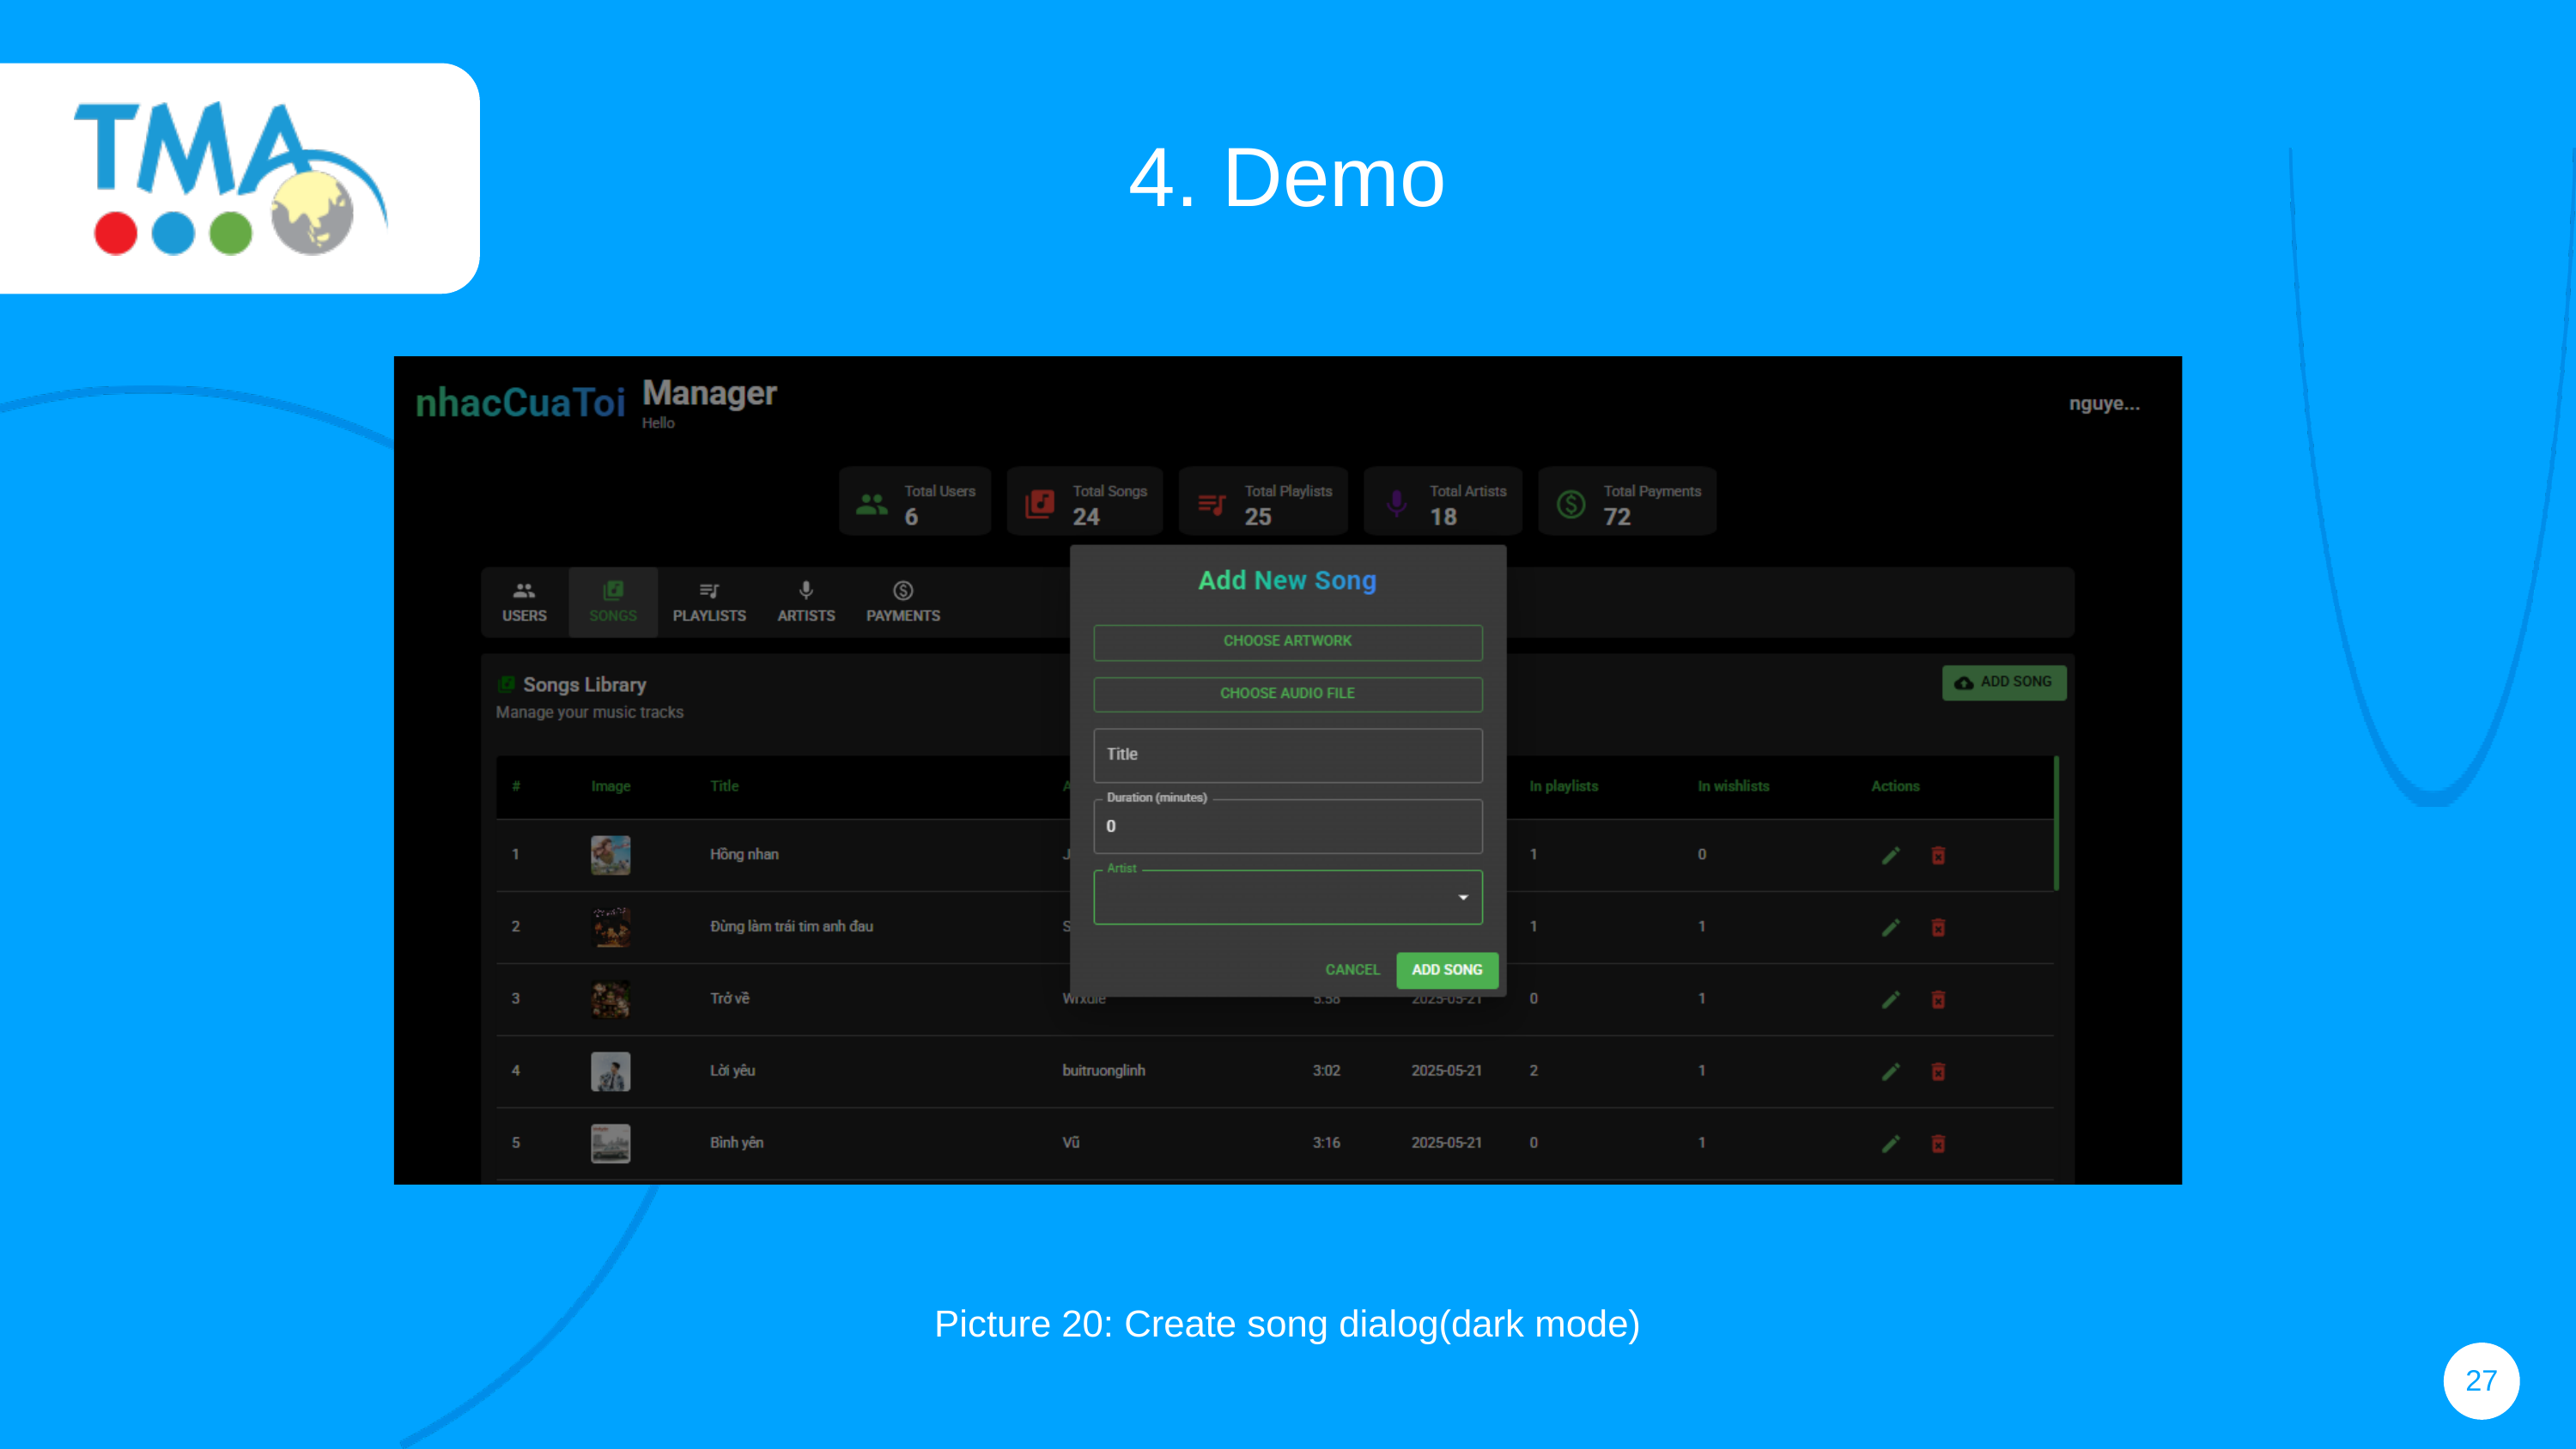

4. Demo

Picture 20: Create song dialog(dark mode)

27